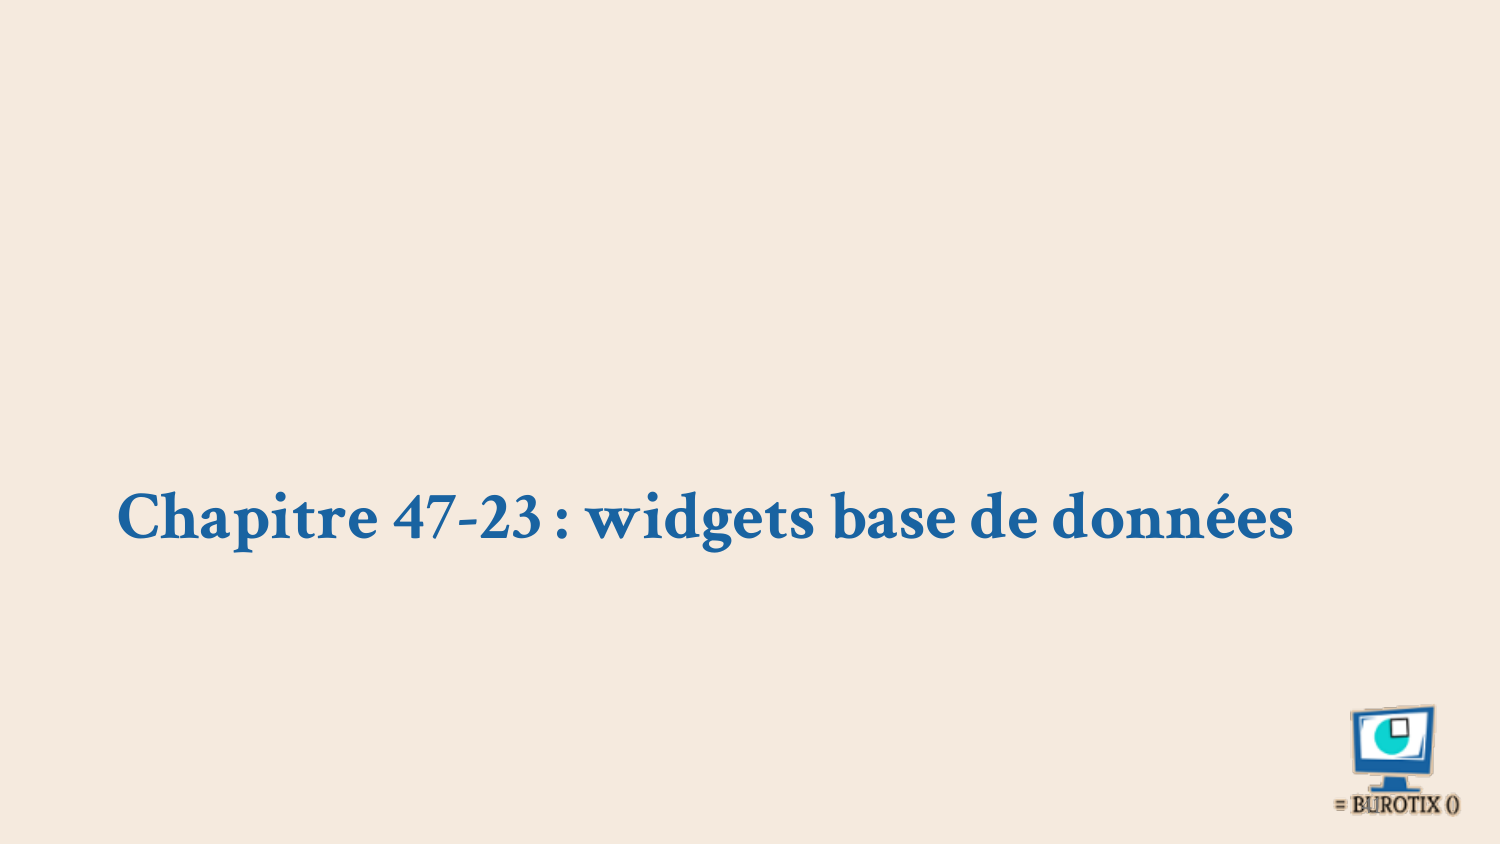

# Chapitre 47-23 : widgets base de données

41